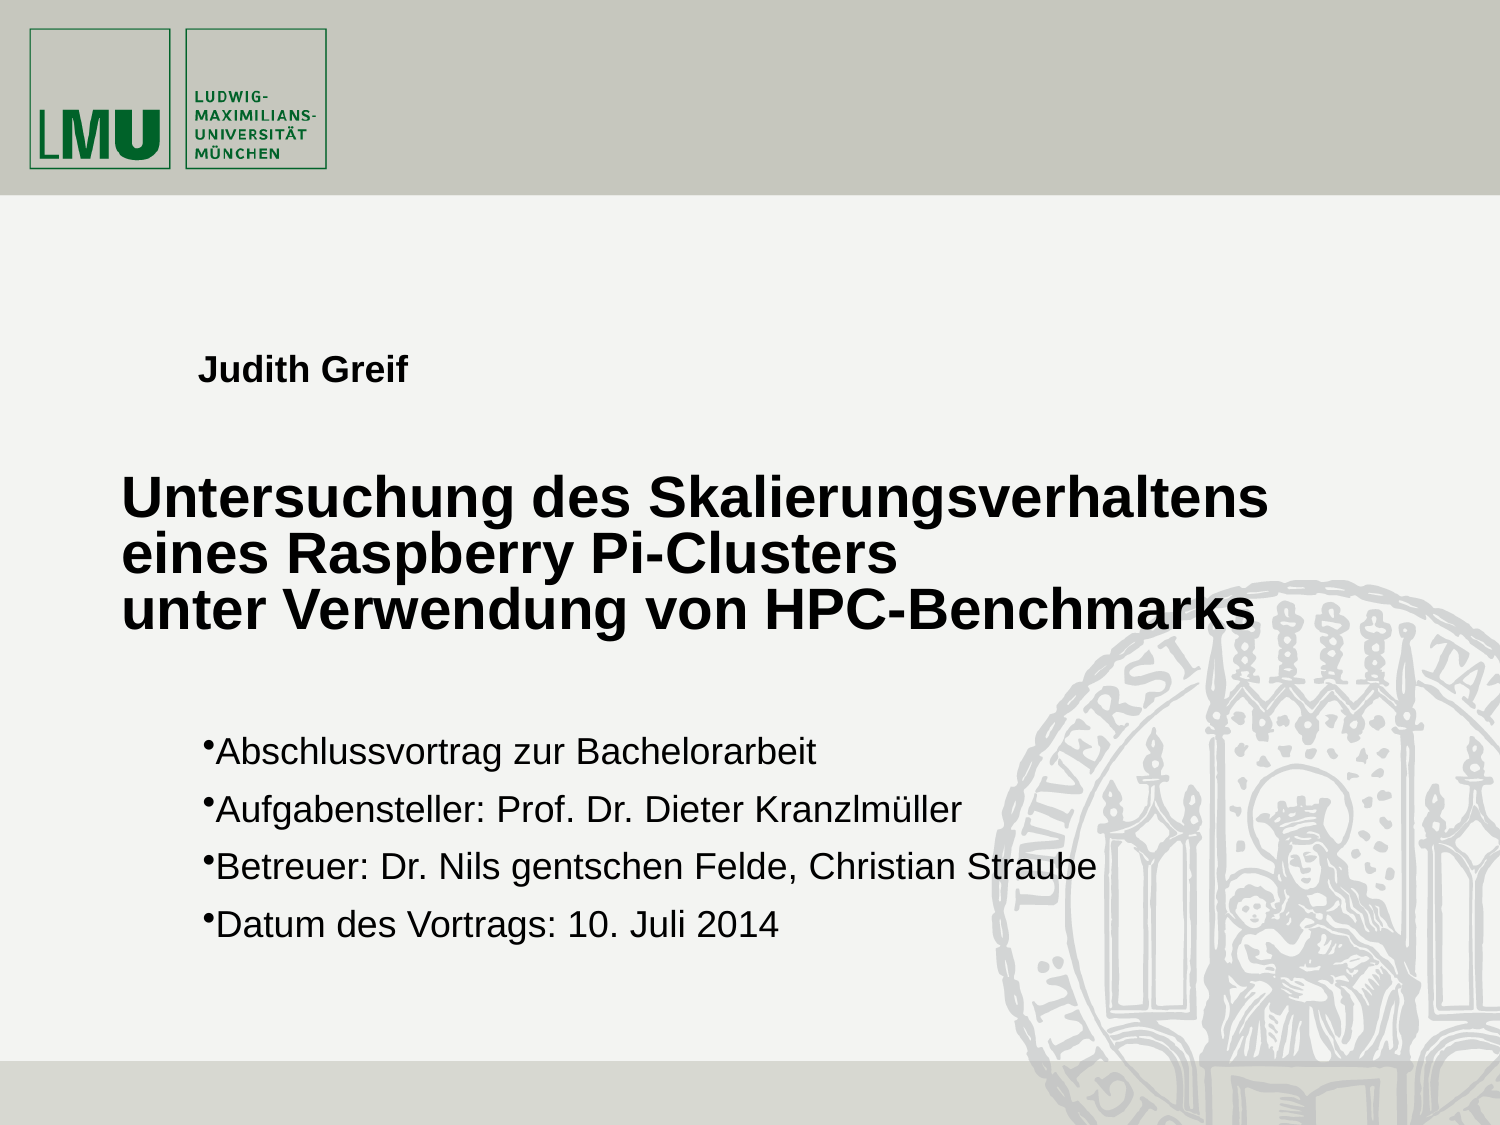

Judith Greif
# Untersuchung des Skalierungsverhaltens eines Raspberry Pi-Clusters unter Verwendung von HPC-Benchmarks
Abschlussvortrag zur Bachelorarbeit
Aufgabensteller: Prof. Dr. Dieter Kranzlmüller
Betreuer: Dr. Nils gentschen Felde, Christian Straube
Datum des Vortrags: 10. Juli 2014